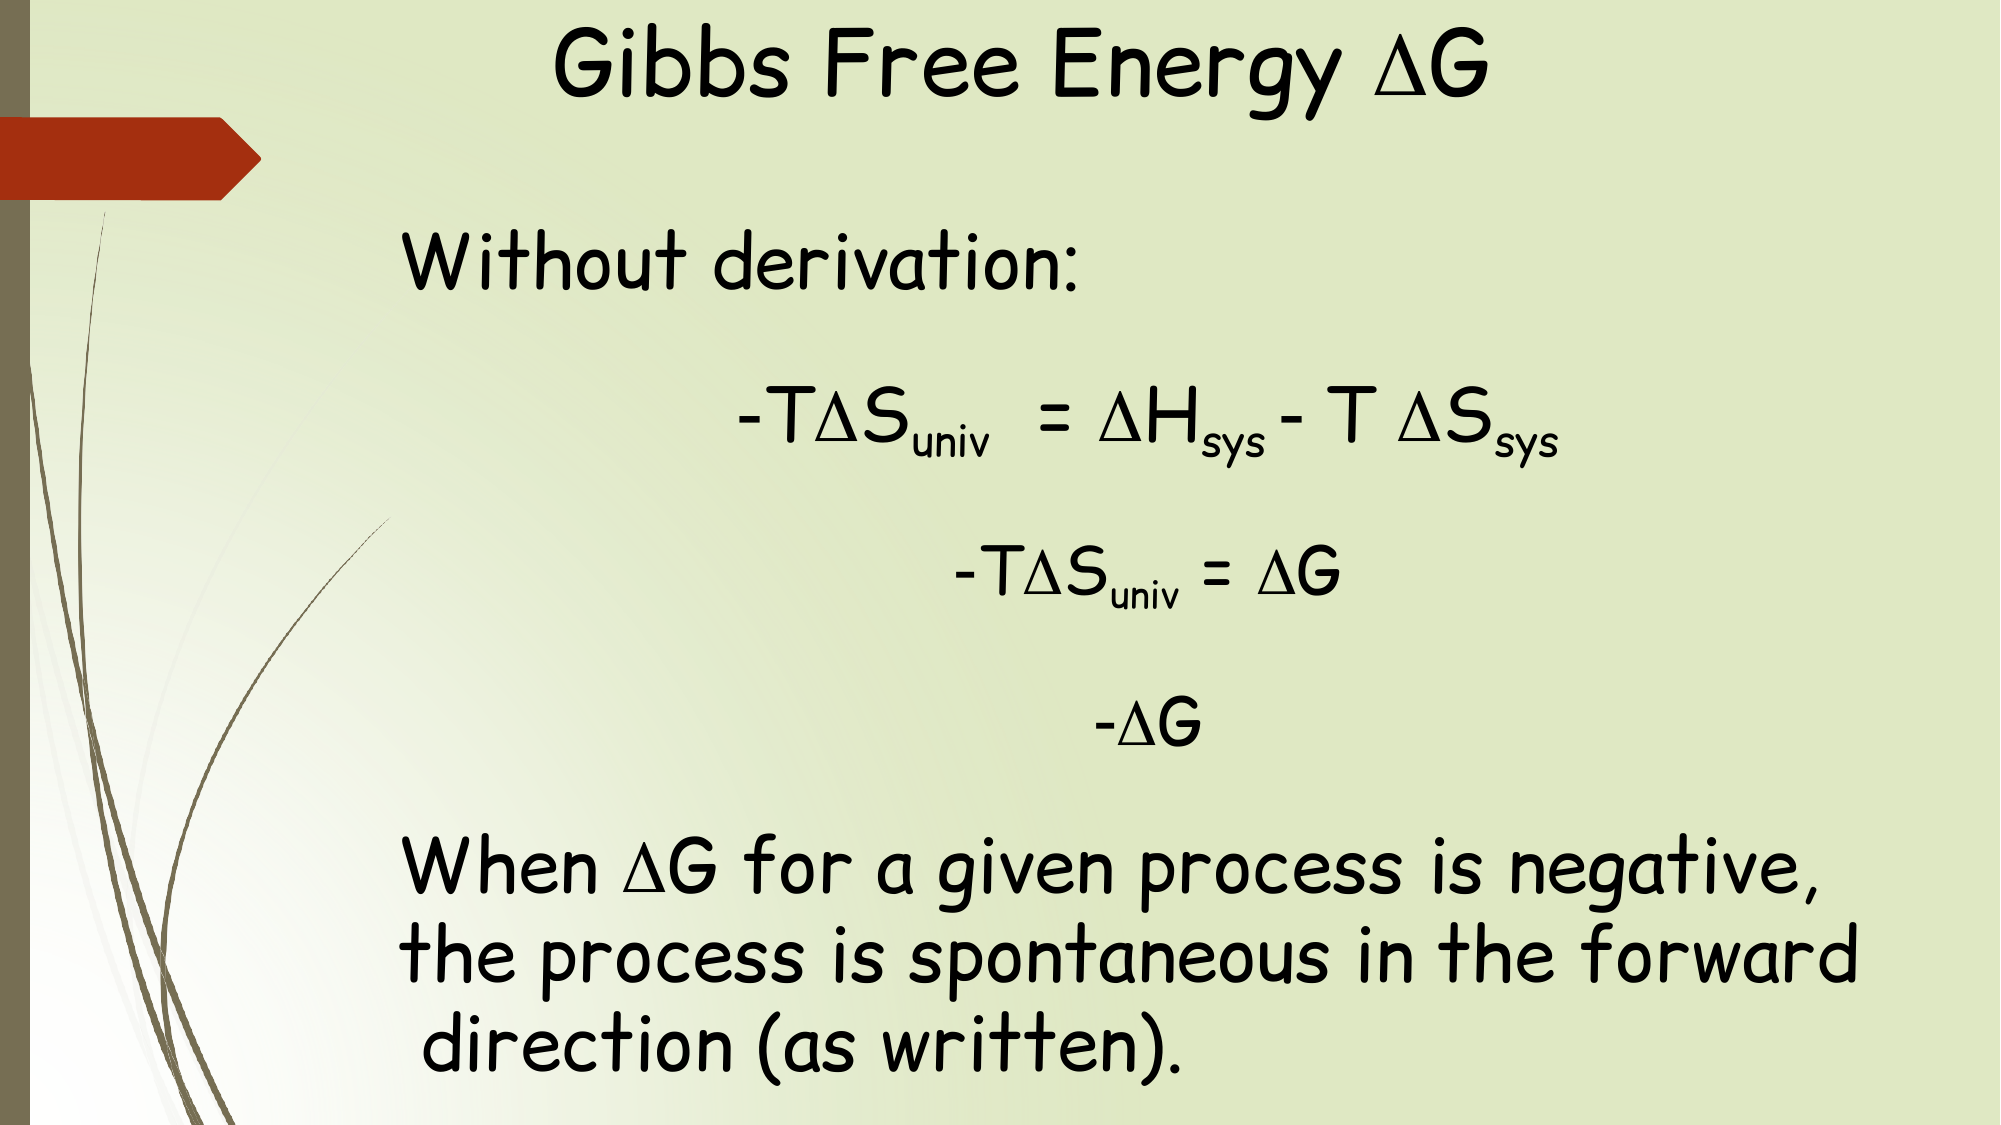

# Gibbs Free Energy ΔG
Without derivation:
−TΔSuniv	= ΔHsys − T ΔSsys
−TΔSuniv  = ΔG
−ΔG
When ΔG for a given process is negative,  the process is spontaneous in the forward  direction (as written).